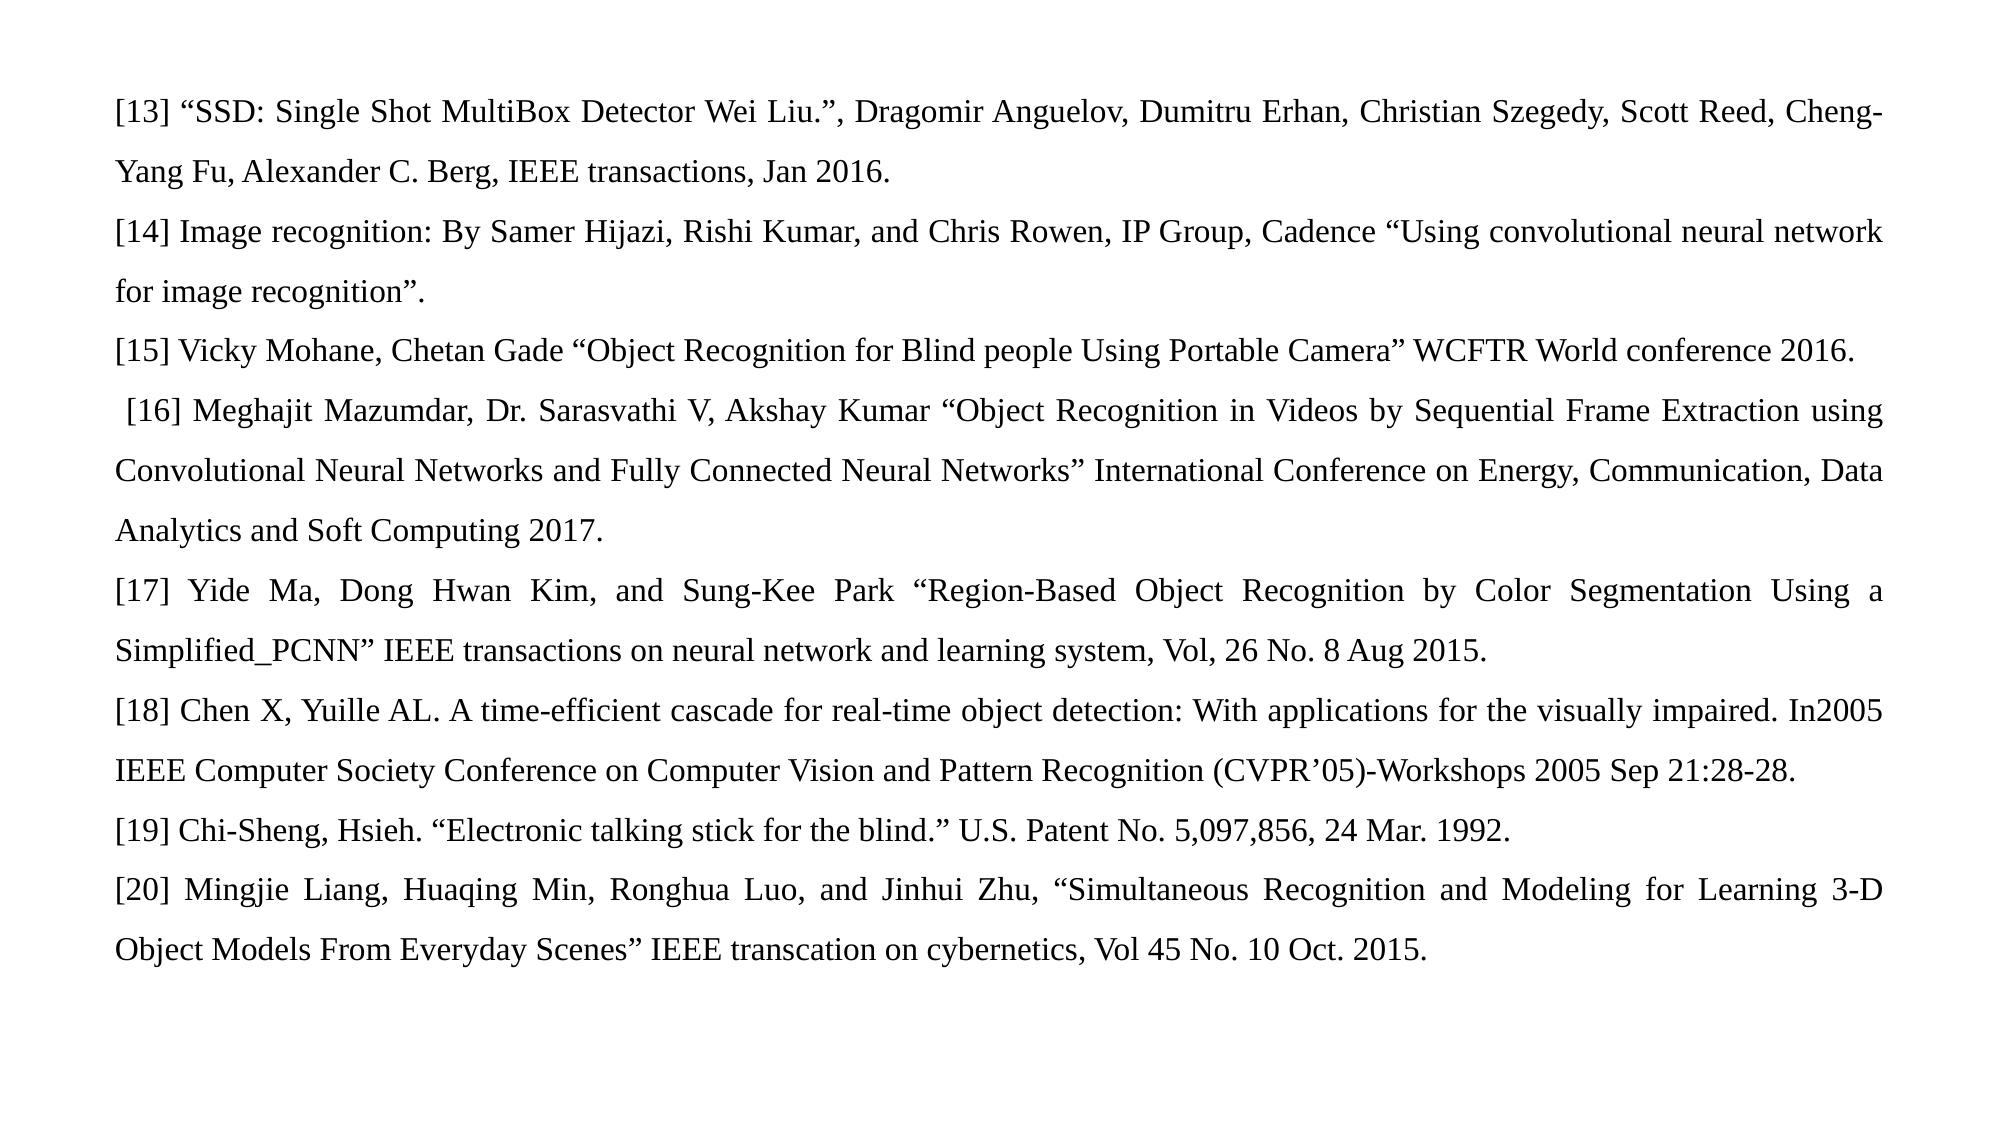

[13] “SSD: Single Shot MultiBox Detector Wei Liu.”, Dragomir Anguelov, Dumitru Erhan, Christian Szegedy, Scott Reed, Cheng-Yang Fu, Alexander C. Berg, IEEE transactions, Jan 2016.
[14] Image recognition: By Samer Hijazi, Rishi Kumar, and Chris Rowen, IP Group, Cadence “Using convolutional neural network for image recognition”.
[15] Vicky Mohane, Chetan Gade “Object Recognition for Blind people Using Portable Camera” WCFTR World conference 2016.
 [16] Meghajit Mazumdar, Dr. Sarasvathi V, Akshay Kumar “Object Recognition in Videos by Sequential Frame Extraction using Convolutional Neural Networks and Fully Connected Neural Networks” International Conference on Energy, Communication, Data Analytics and Soft Computing 2017.
[17] Yide Ma, Dong Hwan Kim, and Sung-Kee Park “Region-Based Object Recognition by Color Segmentation Using a Simplified_PCNN” IEEE transactions on neural network and learning system, Vol, 26 No. 8 Aug 2015.
[18] Chen X, Yuille AL. A time-efficient cascade for real-time object detection: With applications for the visually impaired. In2005 IEEE Computer Society Conference on Computer Vision and Pattern Recognition (CVPR’05)-Workshops 2005 Sep 21:28-28.
[19] Chi-Sheng, Hsieh. “Electronic talking stick for the blind.” U.S. Patent No. 5,097,856, 24 Mar. 1992.
[20] Mingjie Liang, Huaqing Min, Ronghua Luo, and Jinhui Zhu, “Simultaneous Recognition and Modeling for Learning 3-D Object Models From Everyday Scenes” IEEE transcation on cybernetics, Vol 45 No. 10 Oct. 2015.